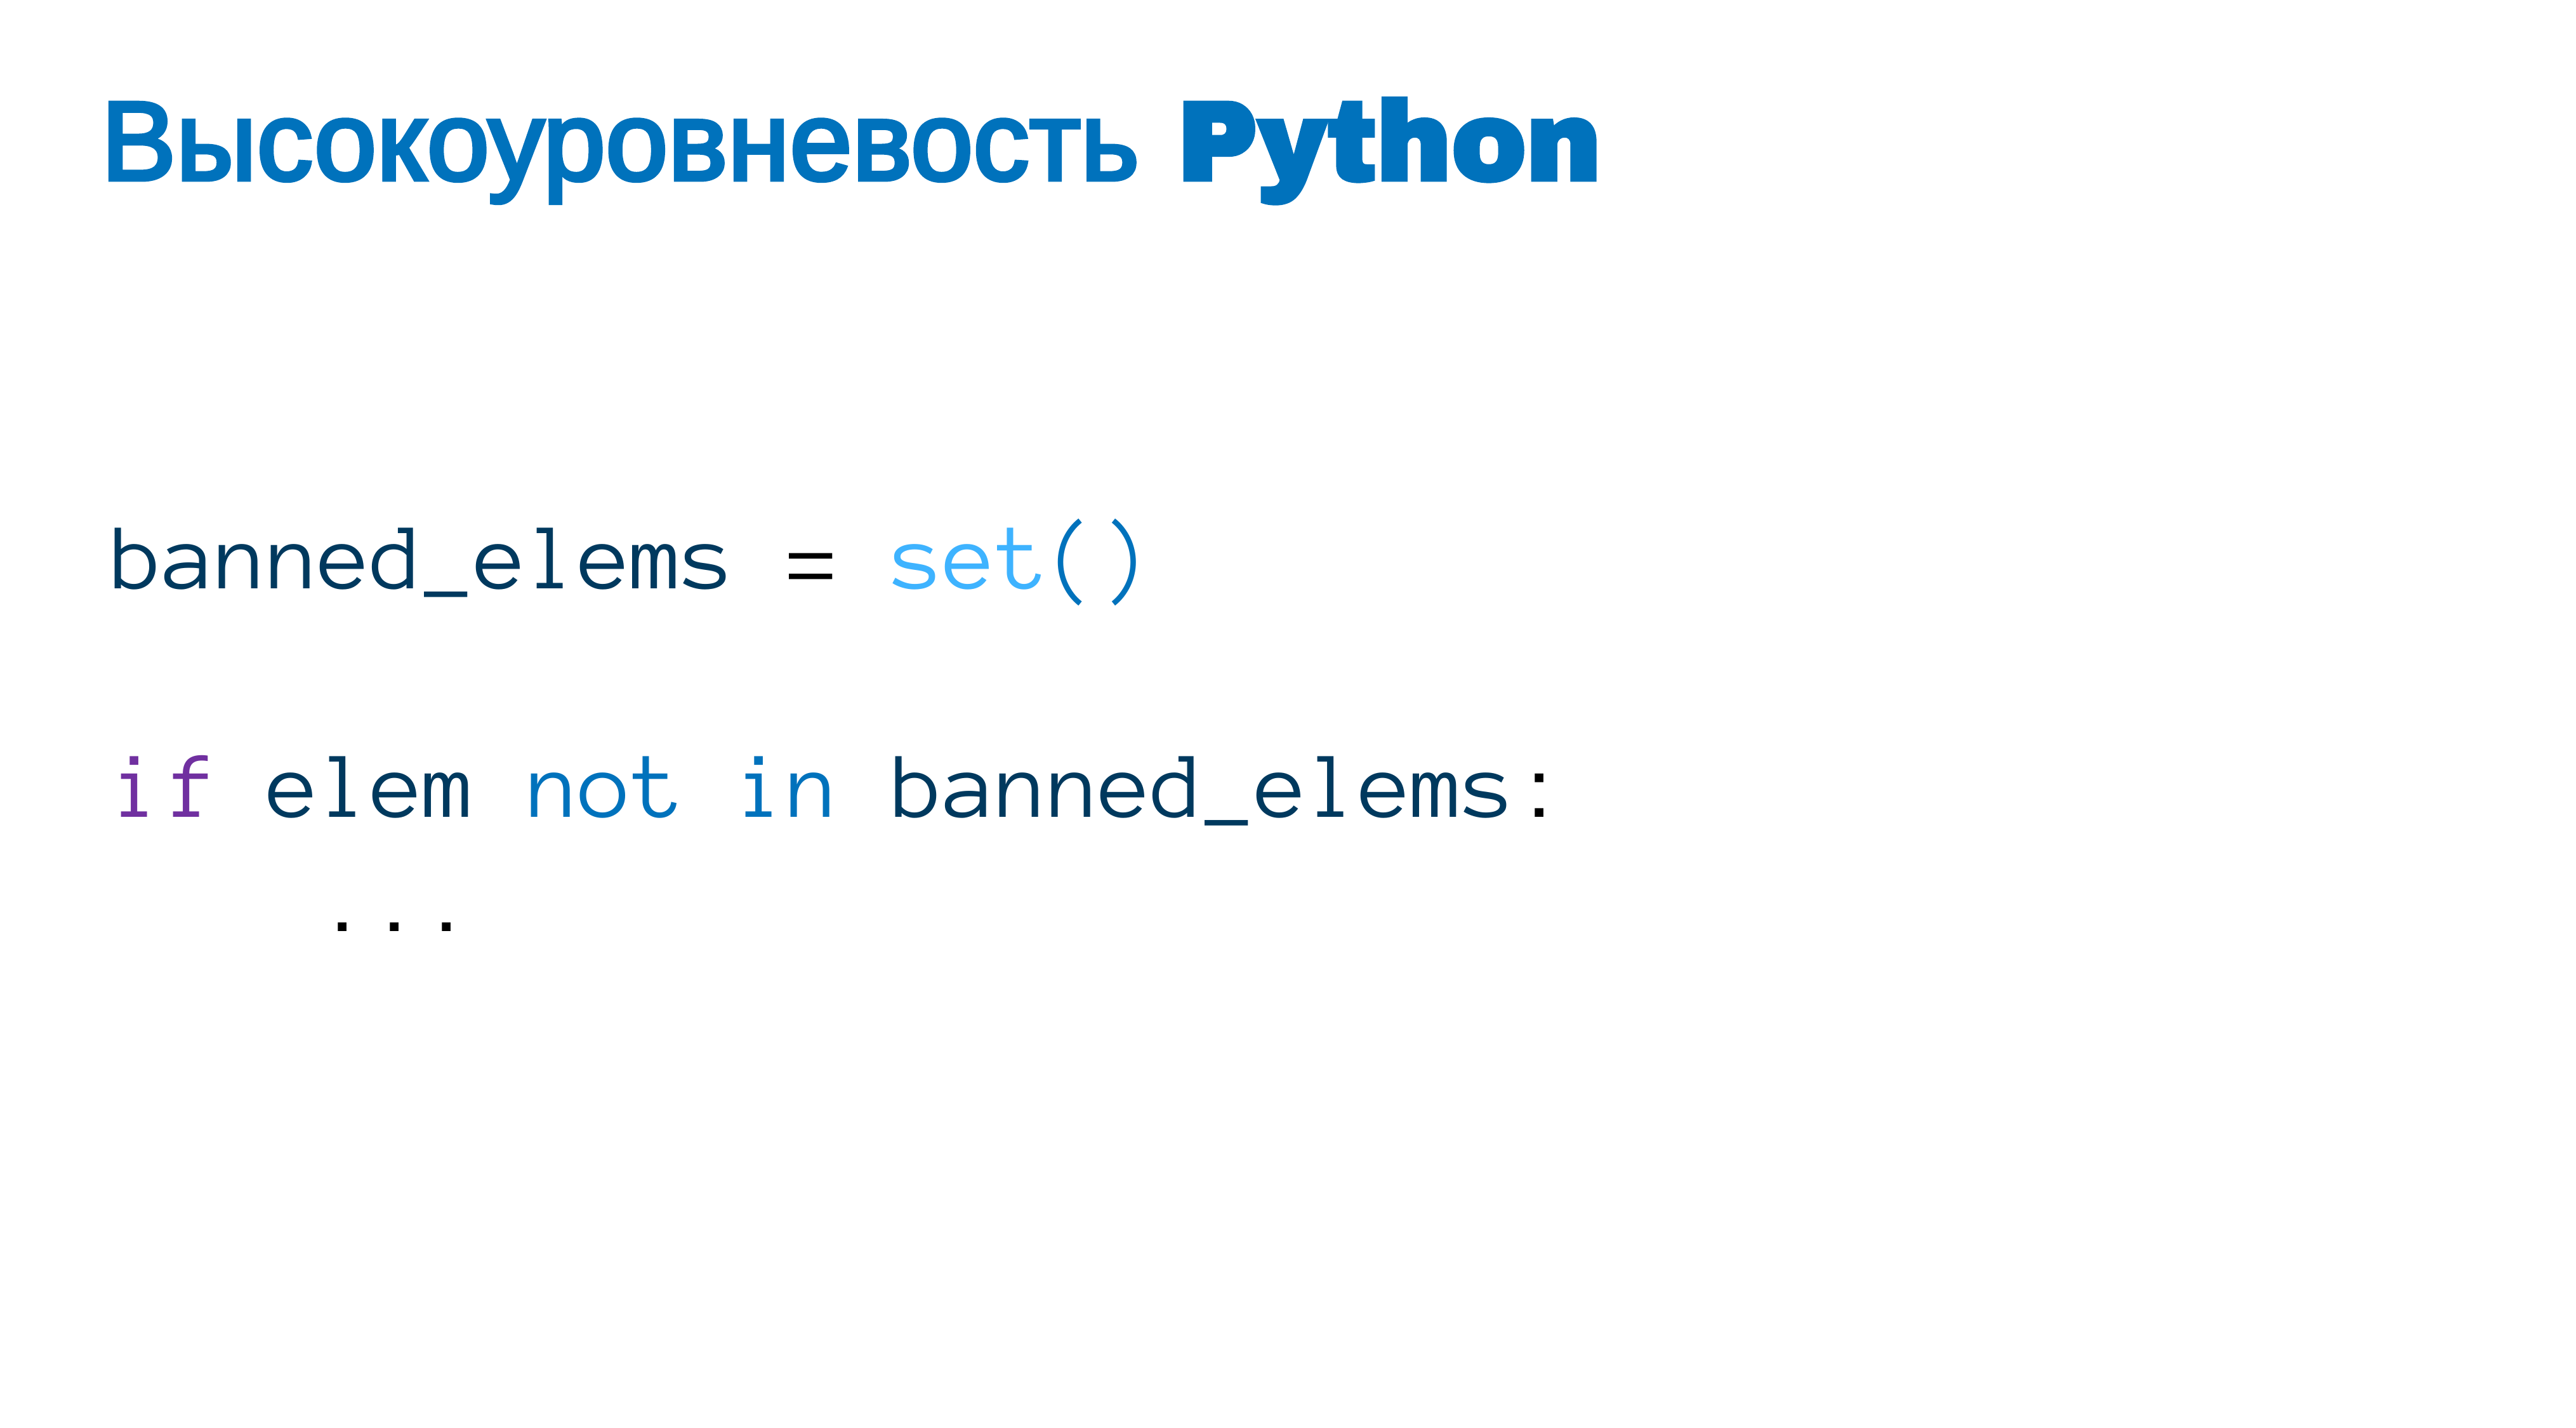

# Высокоуровневость Python
banned_elems = set()

if elem not in banned_elems:
    ...
19